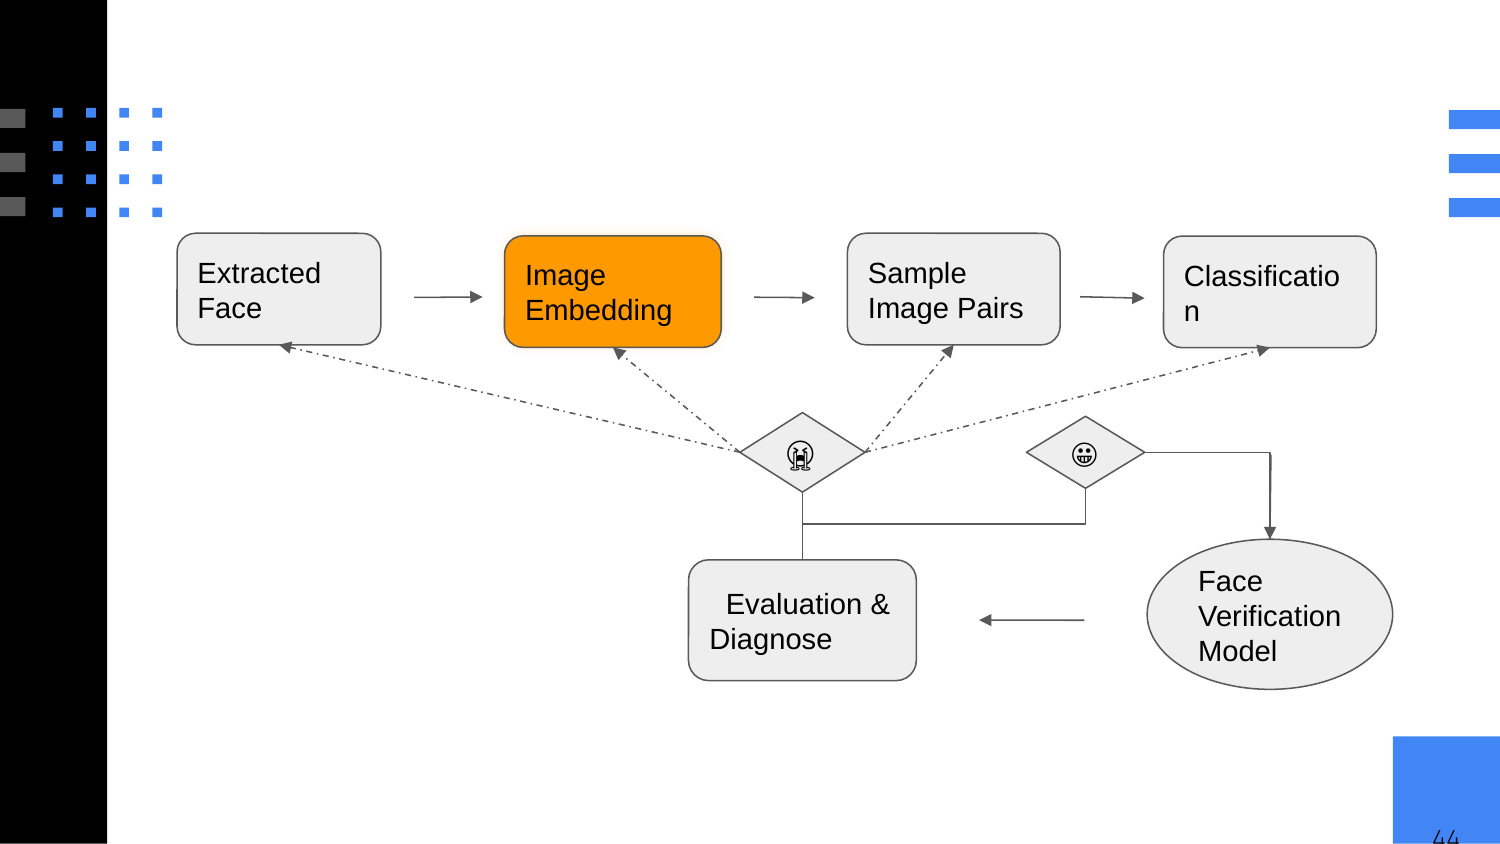

Extracted Face
Sample Image Pairs
Image Embedding
Classification

😭
😀
Face Verification Model
  Evaluation & Diagnose
44